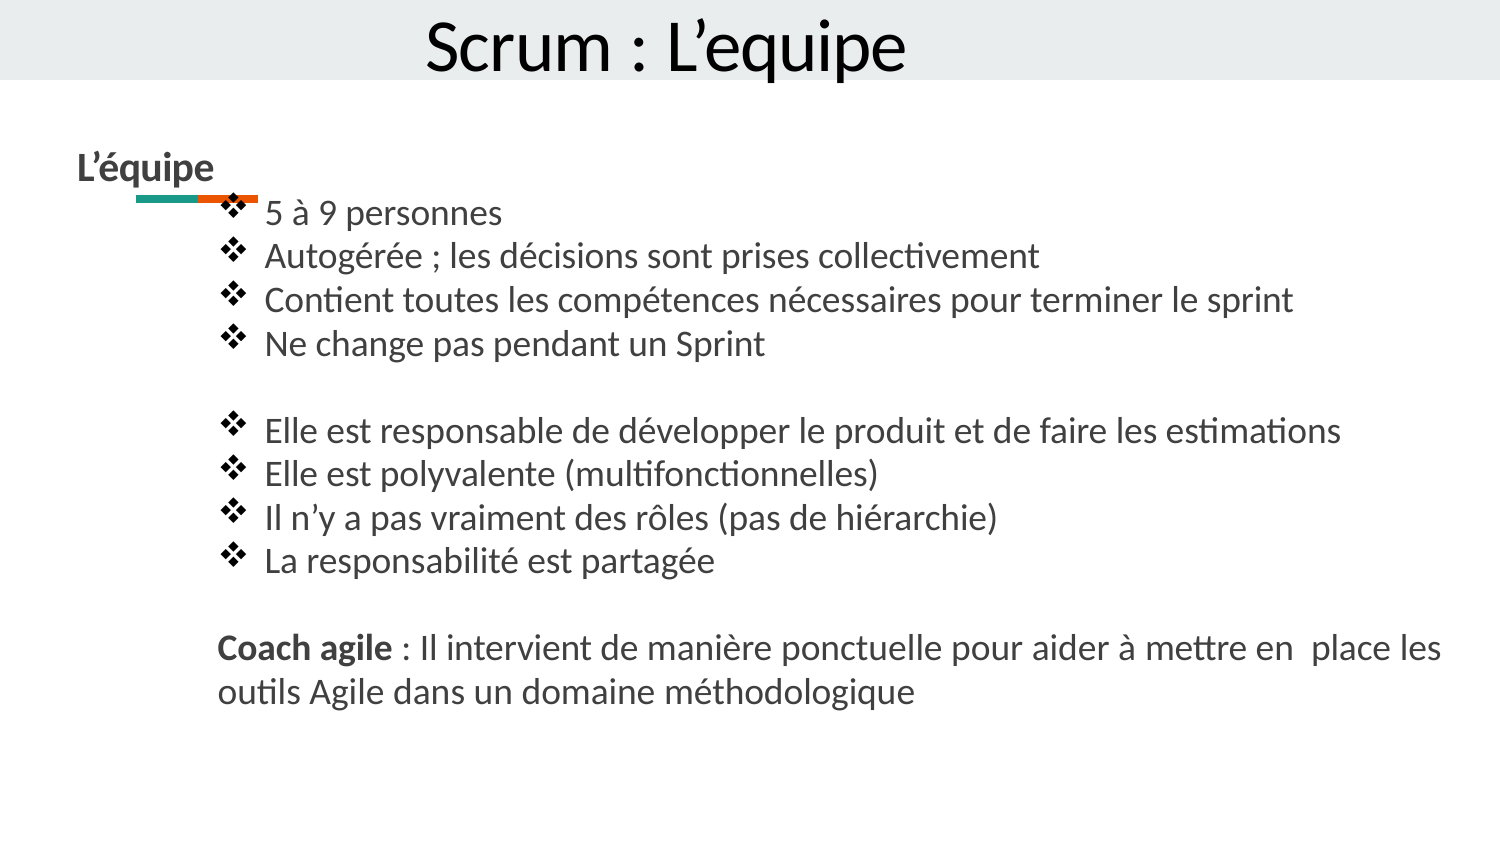

Scrum : L’equipe
L’équipe
5 à 9 personnes
Autogérée ; les décisions sont prises collectivement
Contient toutes les compétences nécessaires pour terminer le sprint
Ne change pas pendant un Sprint

Elle est responsable de développer le produit et de faire les estimations
Elle est polyvalente (multifonctionnelles)
Il n’y a pas vraiment des rôles (pas de hiérarchie)
La responsabilité est partagée

Coach agile : Il intervient de manière ponctuelle pour aider à mettre en  place les outils Agile dans un domaine méthodologique